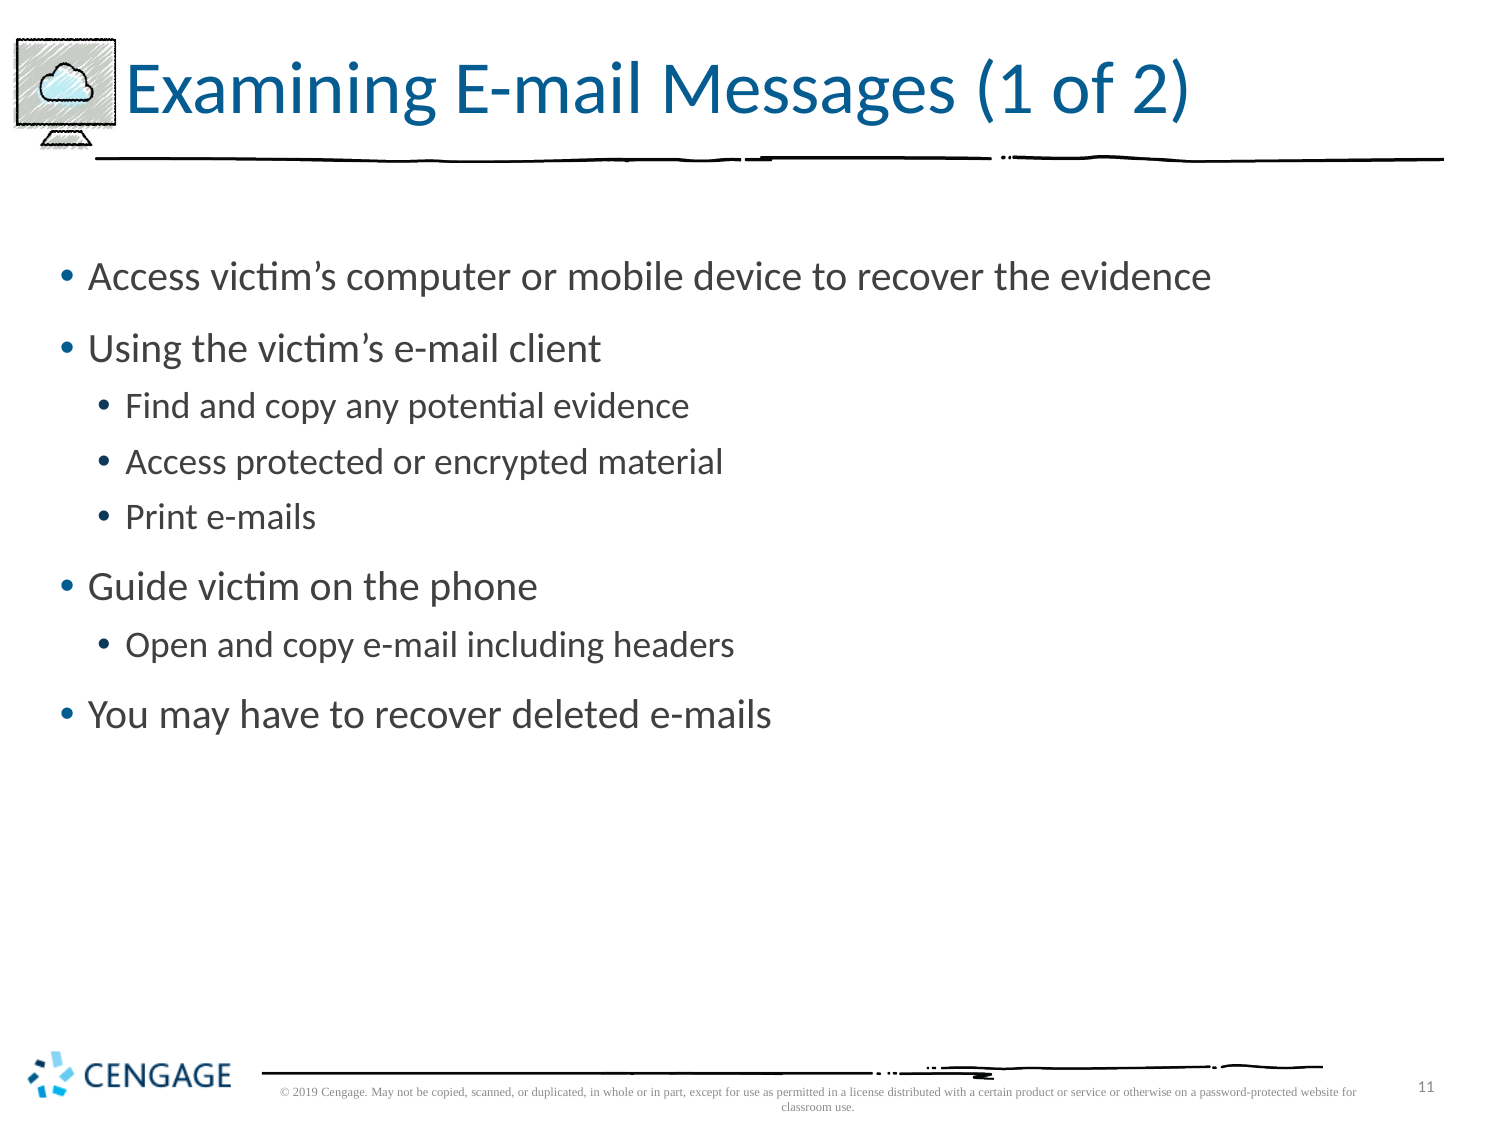

# Examining E-mail Messages (1 of 2)
Access victim’s computer or mobile device to recover the evidence
Using the victim’s e-mail client
Find and copy any potential evidence
Access protected or encrypted material
Print e-mails
Guide victim on the phone
Open and copy e-mail including headers
You may have to recover deleted e-mails
© 2019 Cengage. May not be copied, scanned, or duplicated, in whole or in part, except for use as permitted in a license distributed with a certain product or service or otherwise on a password-protected website for classroom use.